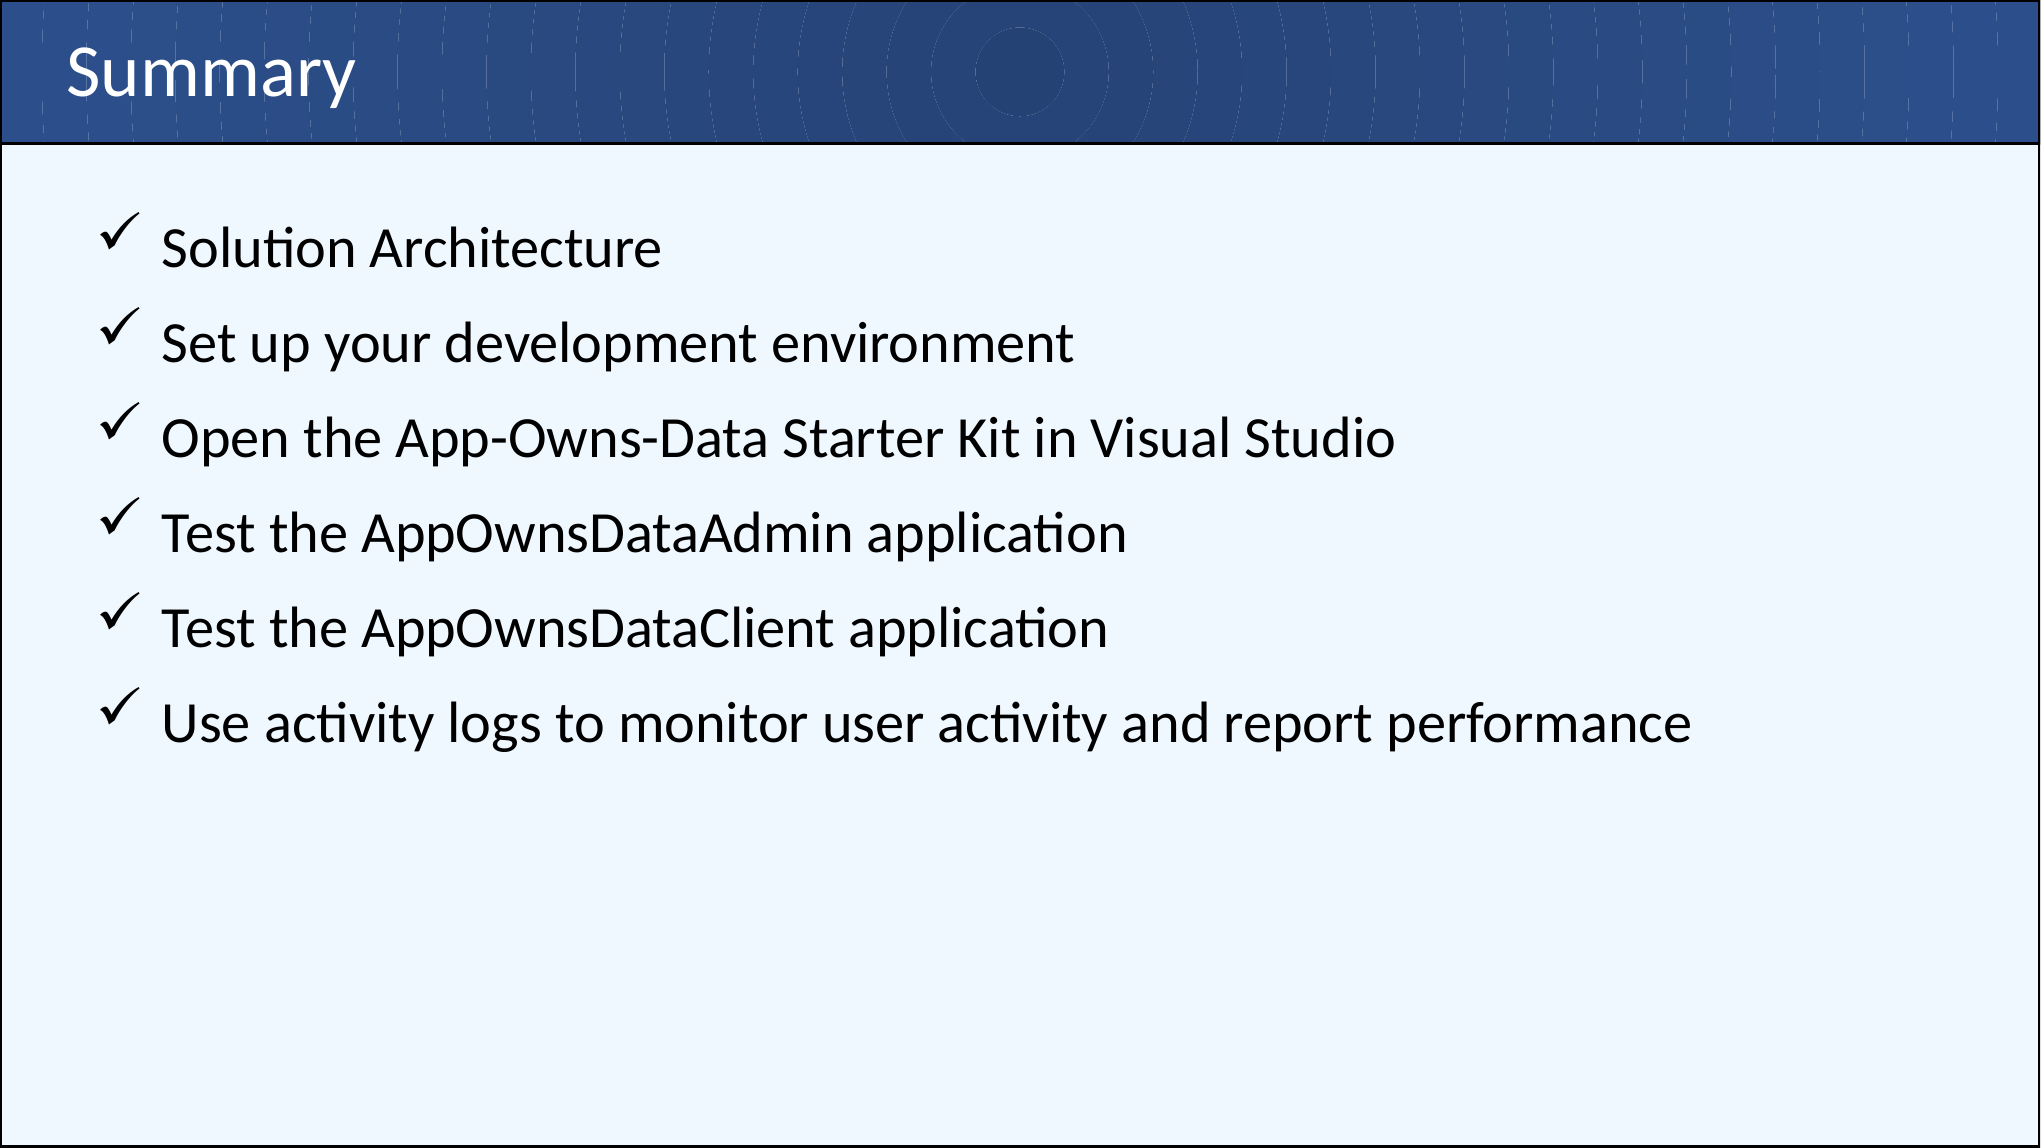

# Summary
Solution Architecture
Set up your development environment
Open the App-Owns-Data Starter Kit in Visual Studio
Test the AppOwnsDataAdmin application
Test the AppOwnsDataClient application
Use activity logs to monitor user activity and report performance